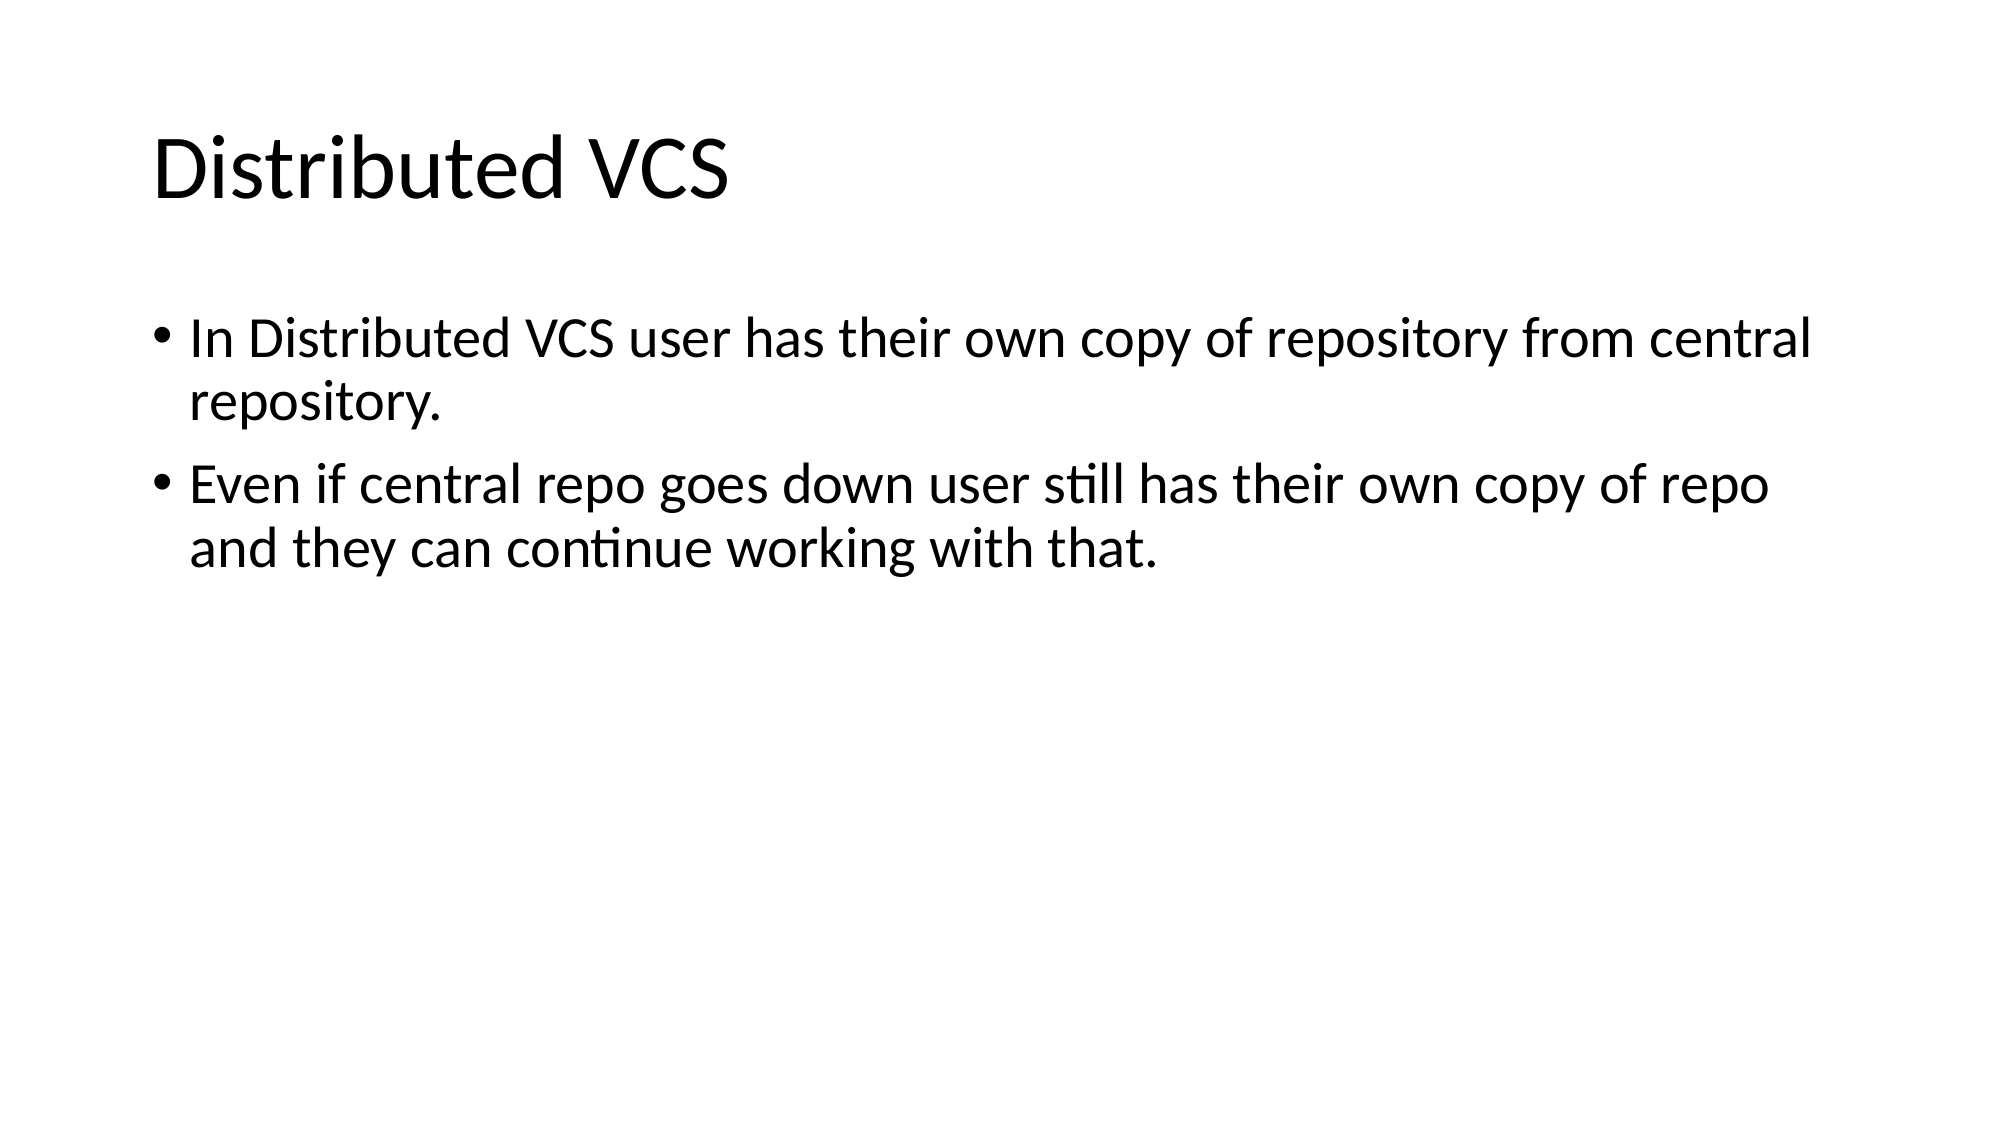

# Distributed VCS
In Distributed VCS user has their own copy of repository from central repository.
Even if central repo goes down user still has their own copy of repo and they can continue working with that.